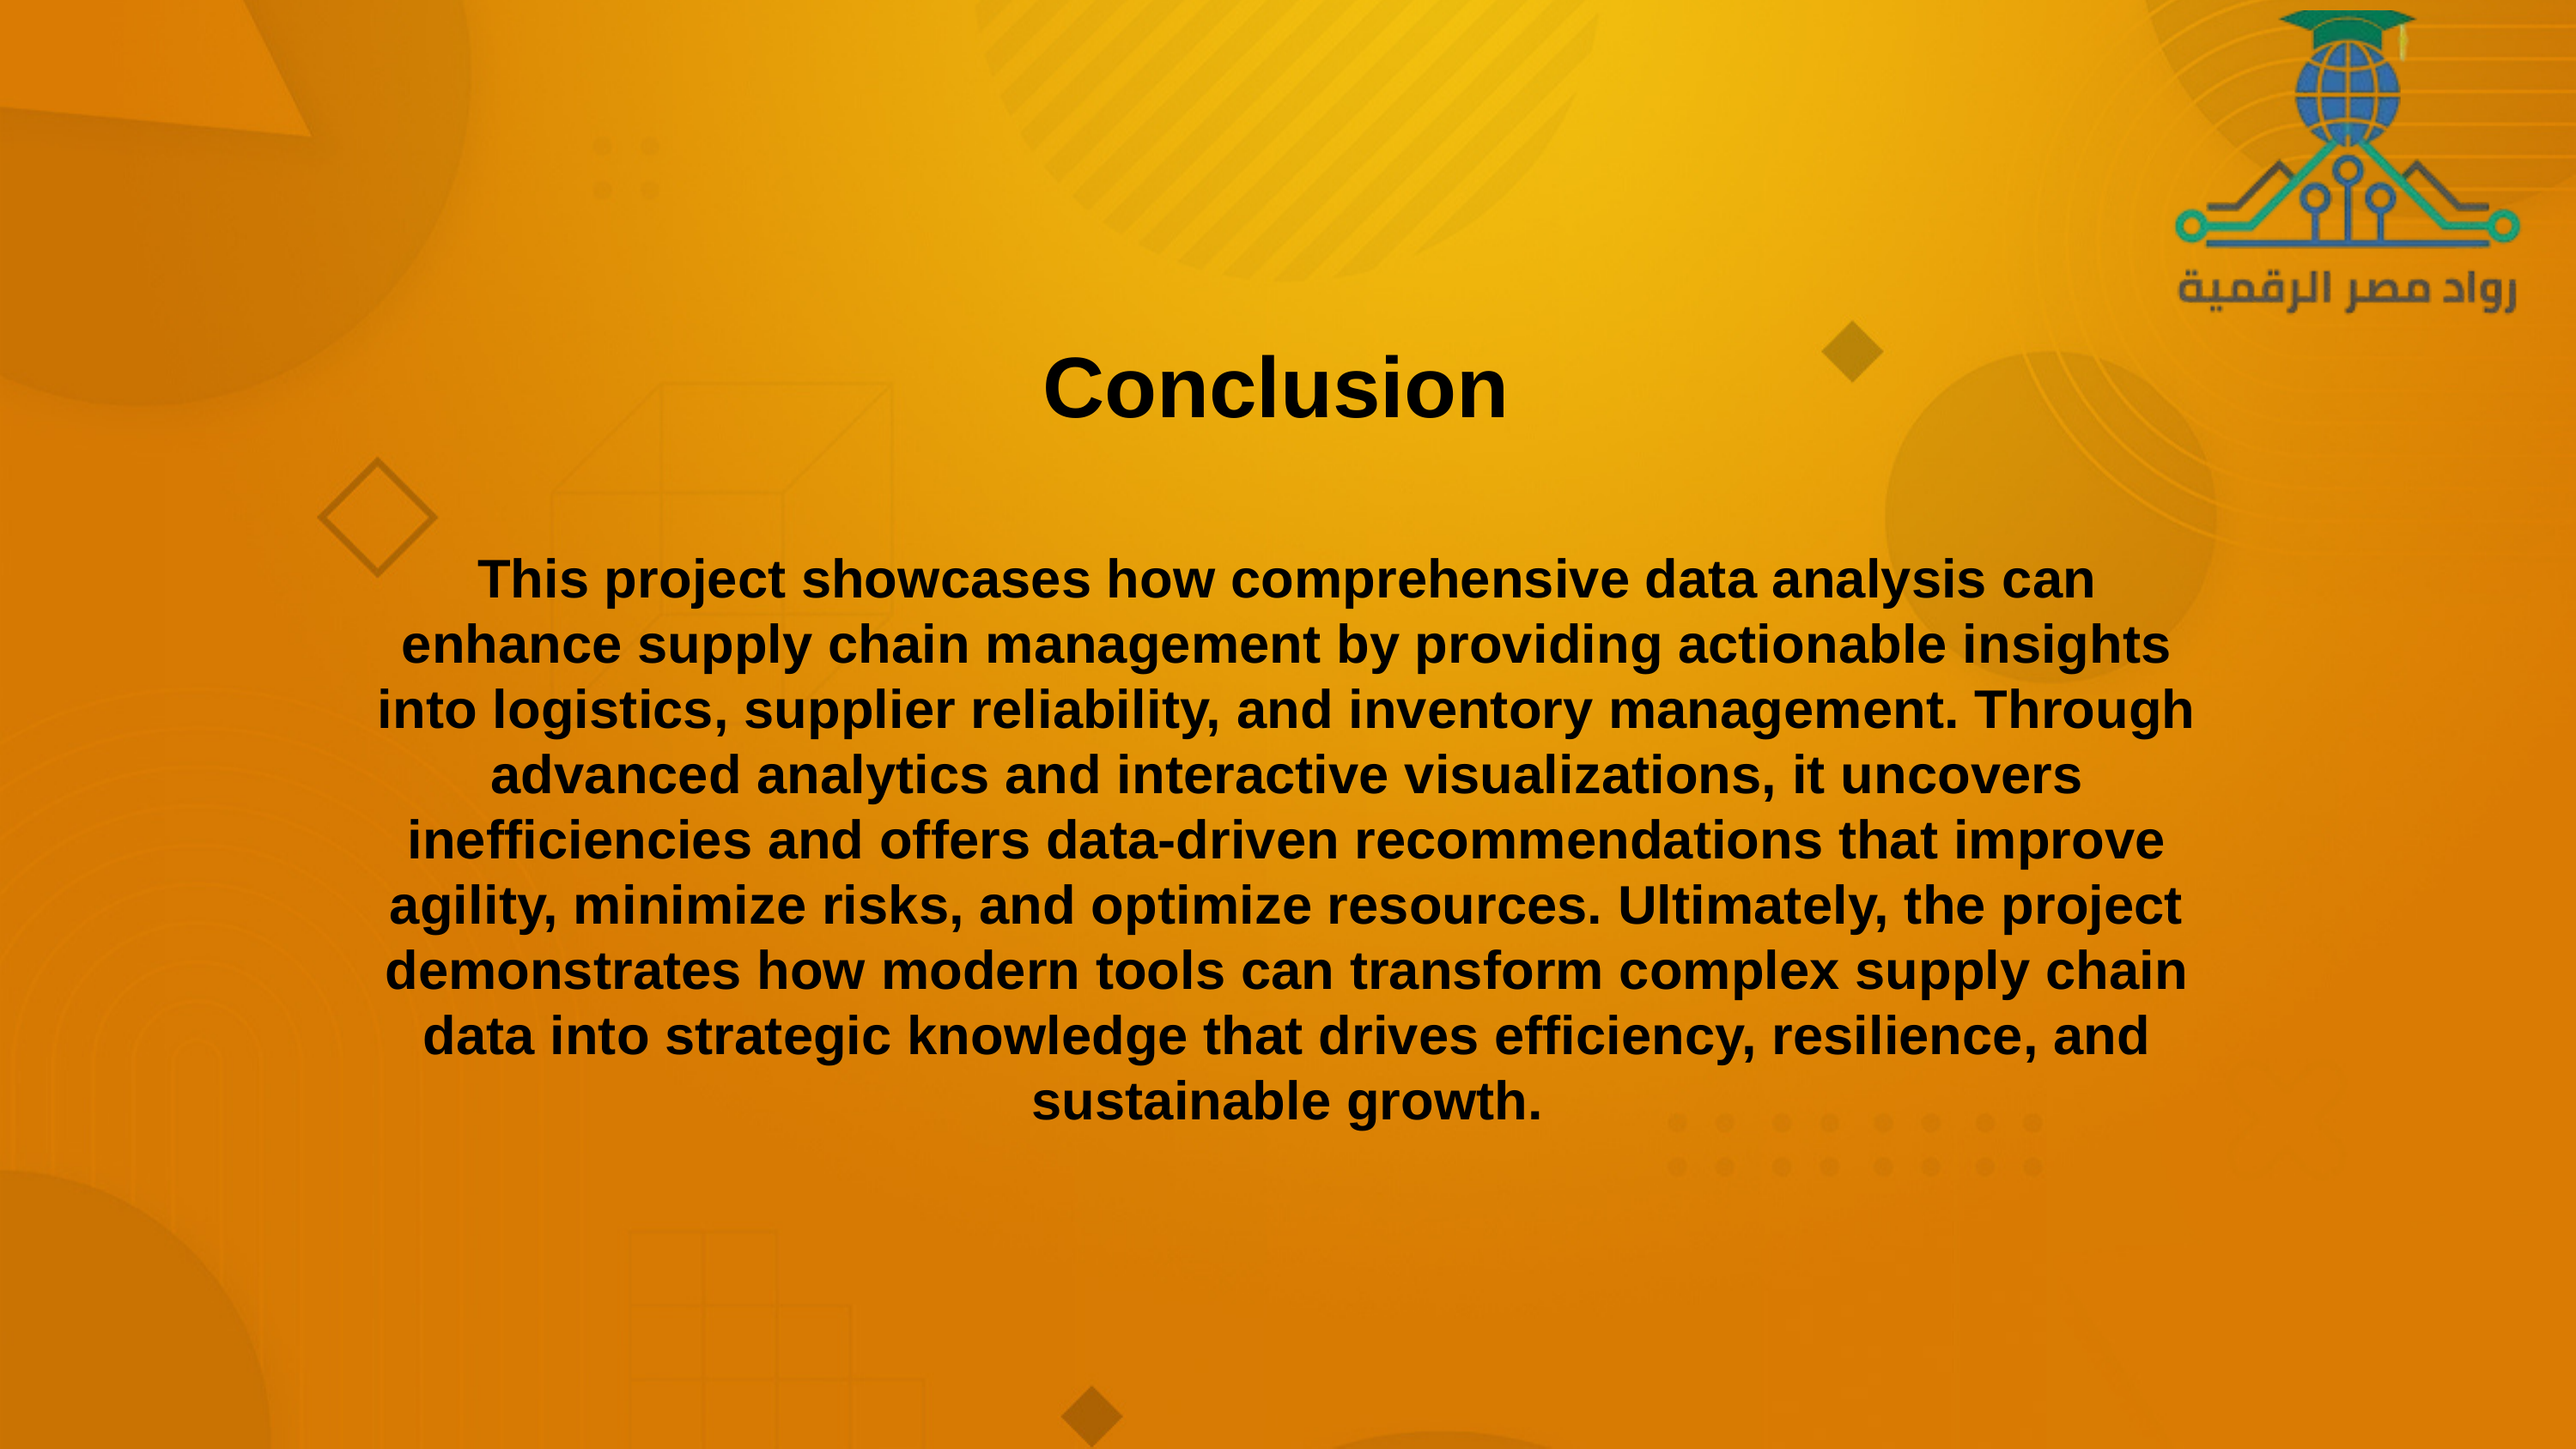

Conclusion
This project showcases how comprehensive data analysis can enhance supply chain management by providing actionable insights into logistics, supplier reliability, and inventory management. Through advanced analytics and interactive visualizations, it uncovers inefficiencies and offers data-driven recommendations that improve agility, minimize risks, and optimize resources. Ultimately, the project demonstrates how modern tools can transform complex supply chain data into strategic knowledge that drives efficiency, resilience, and sustainable growth.